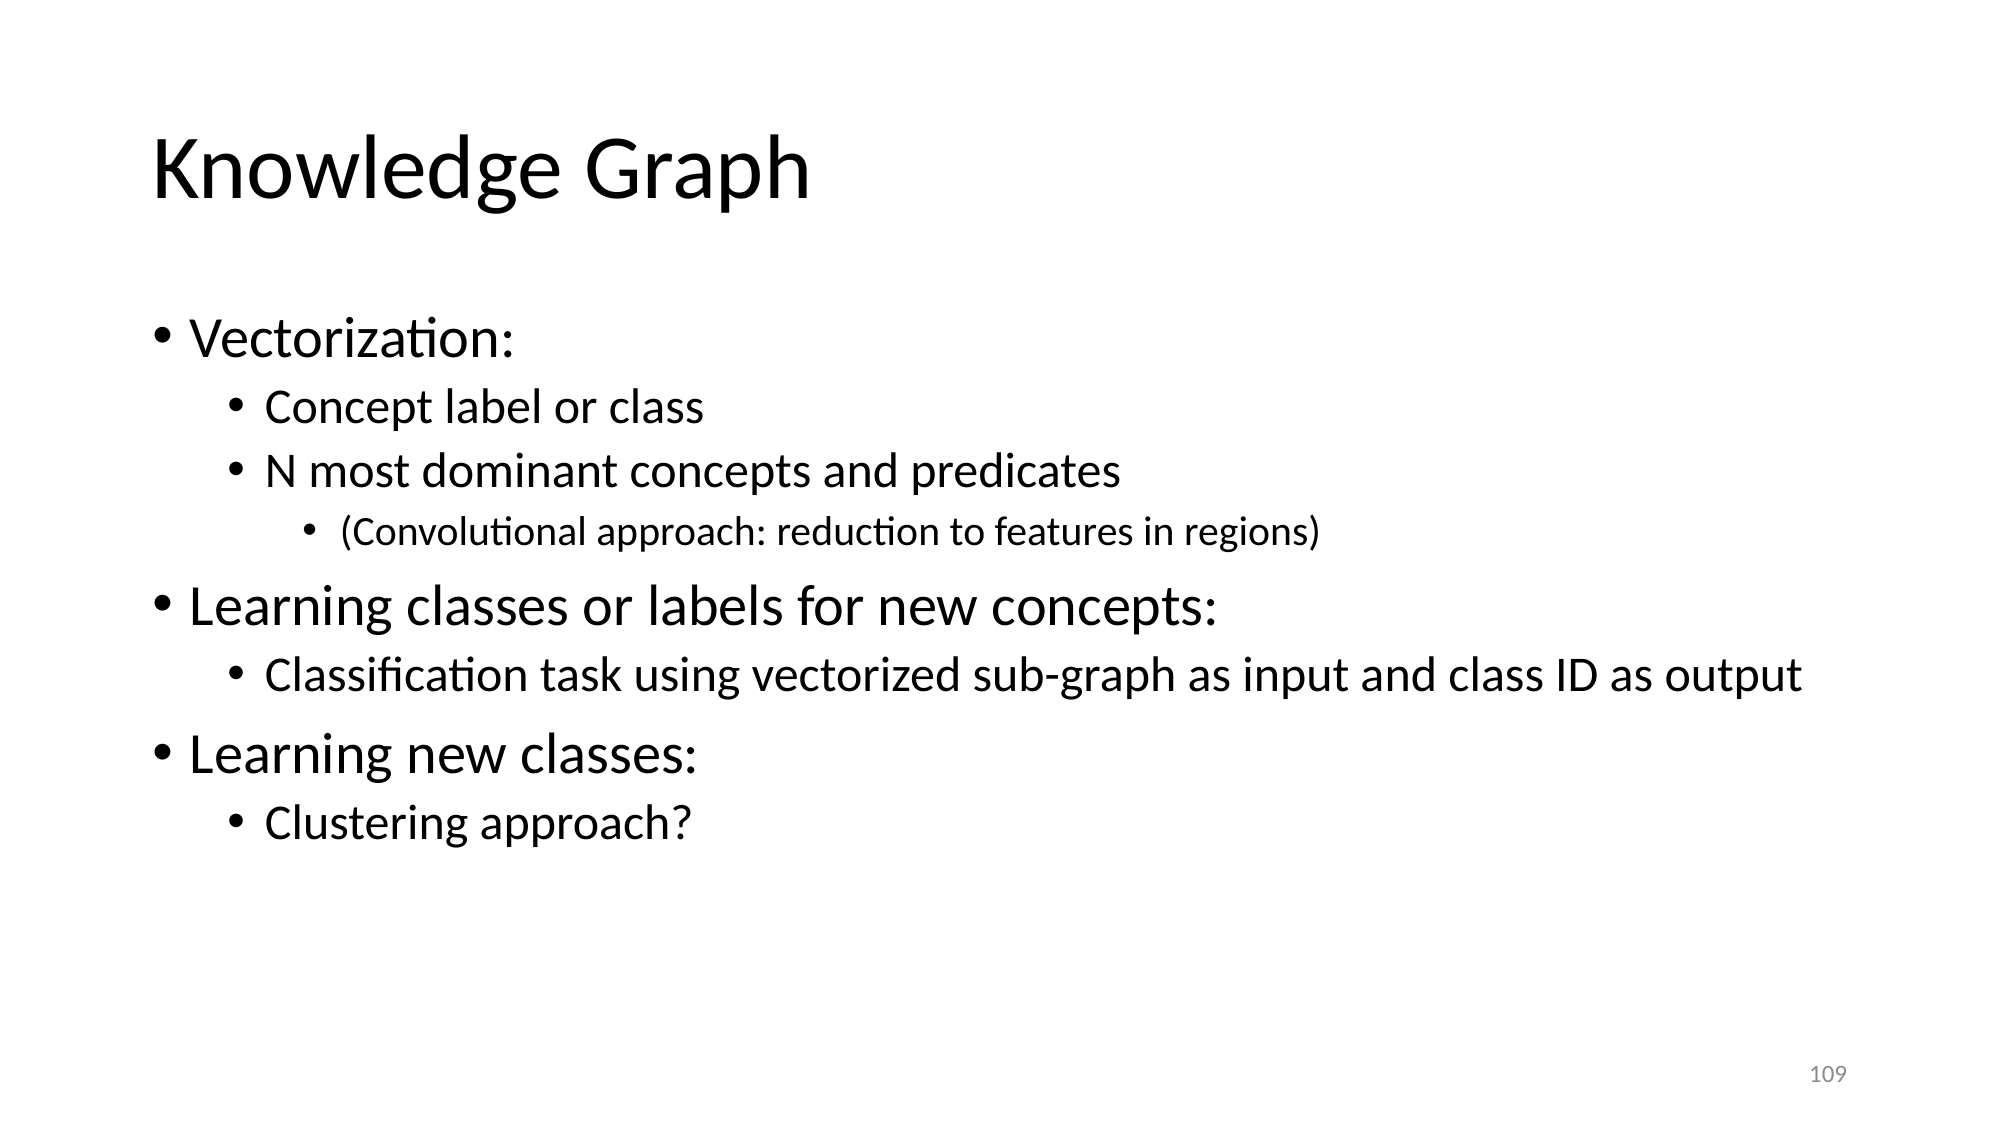

# Knowledge Graph
Vectorization:
Concept label or class
N most dominant concepts and predicates
(Convolutional approach: reduction to features in regions)
Learning classes or labels for new concepts:
Classification task using vectorized sub-graph as input and class ID as output
Learning new classes:
Clustering approach?
109